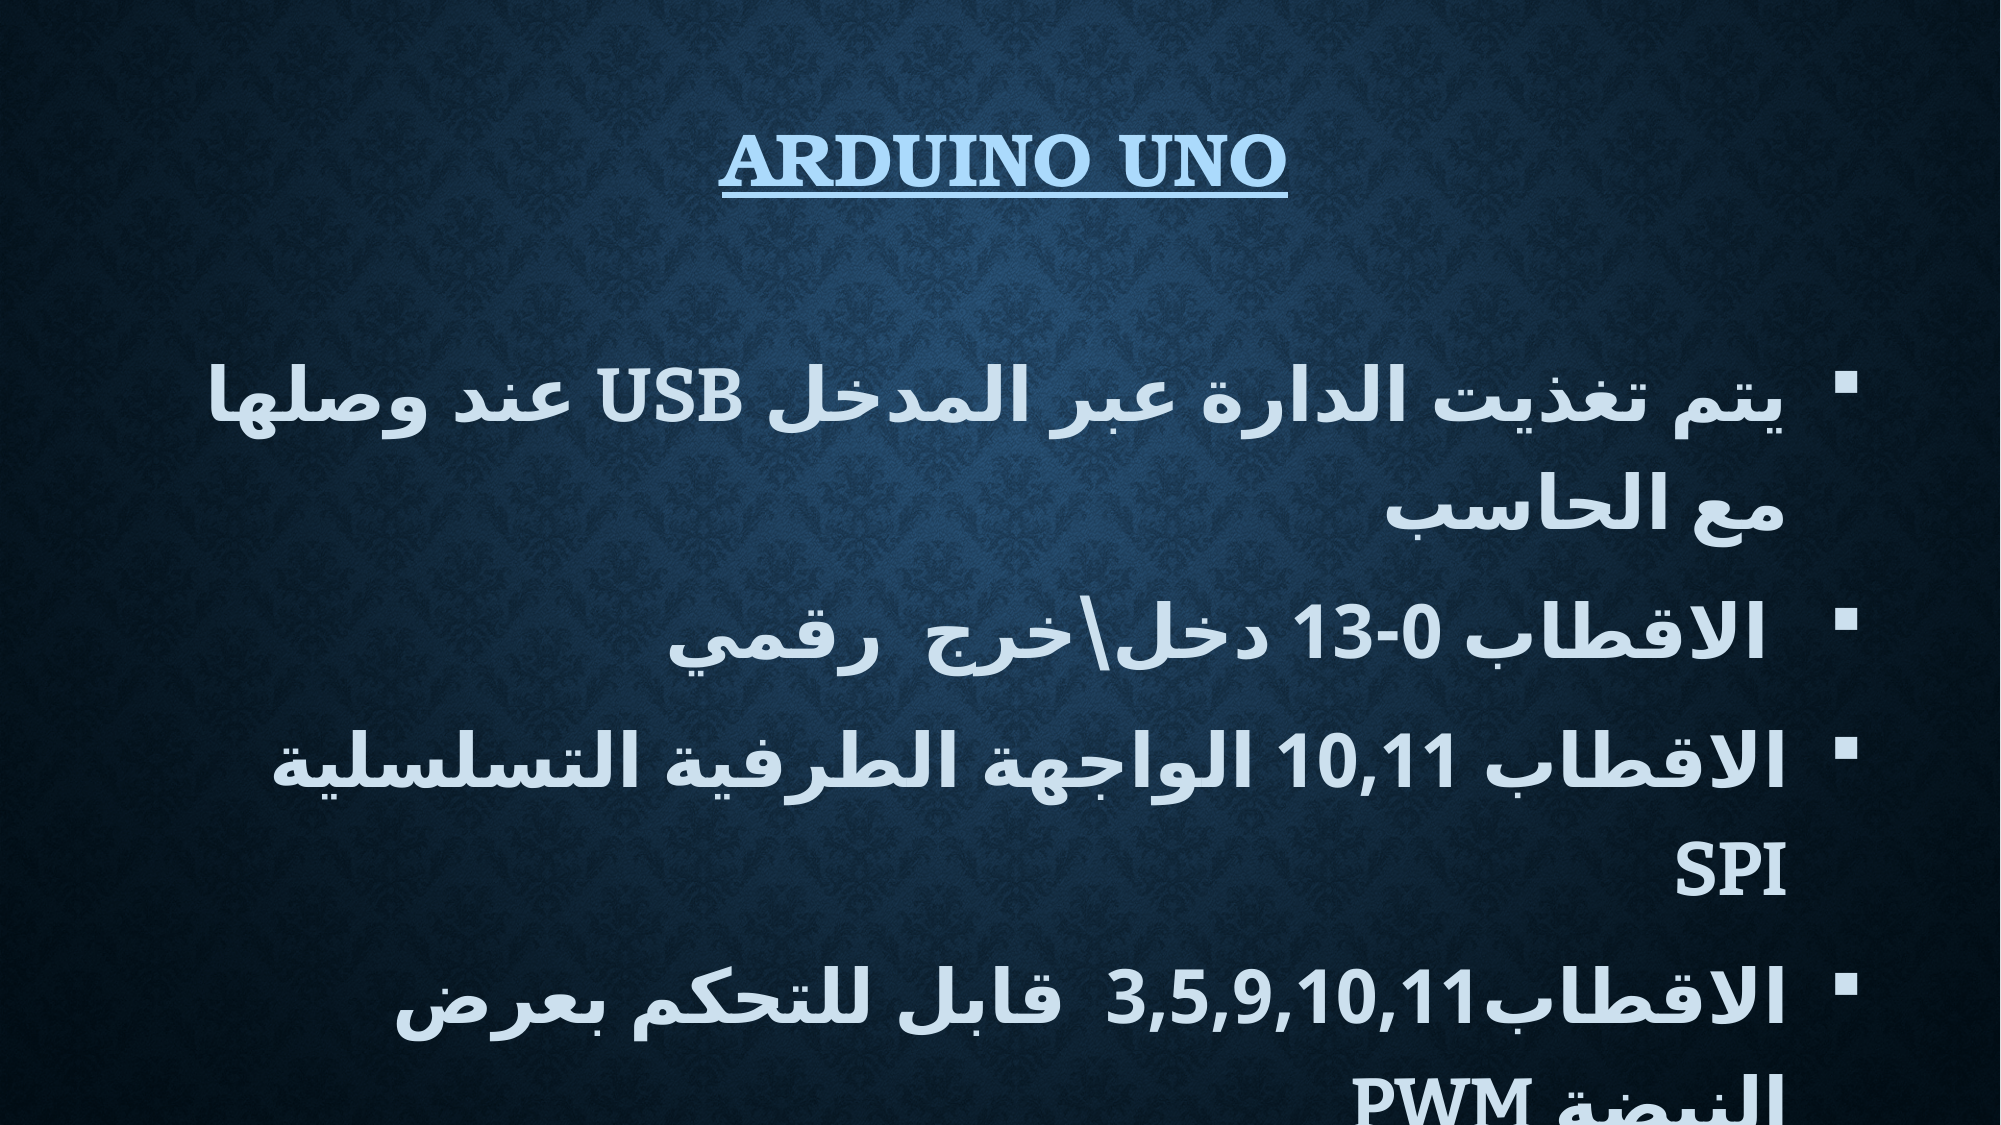

# Arduino uno

يتم تغذيت الدارة عبر المدخل USB عند وصلها مع الحاسب
 الاقطاب 0-13 دخل\خرج  رقمي
الاقطاب 10,11 الواجهة الطرفية التسلسلية SPI
الاقطاب3,5,9,10,11  قابل للتحكم بعرض النبضة PWM